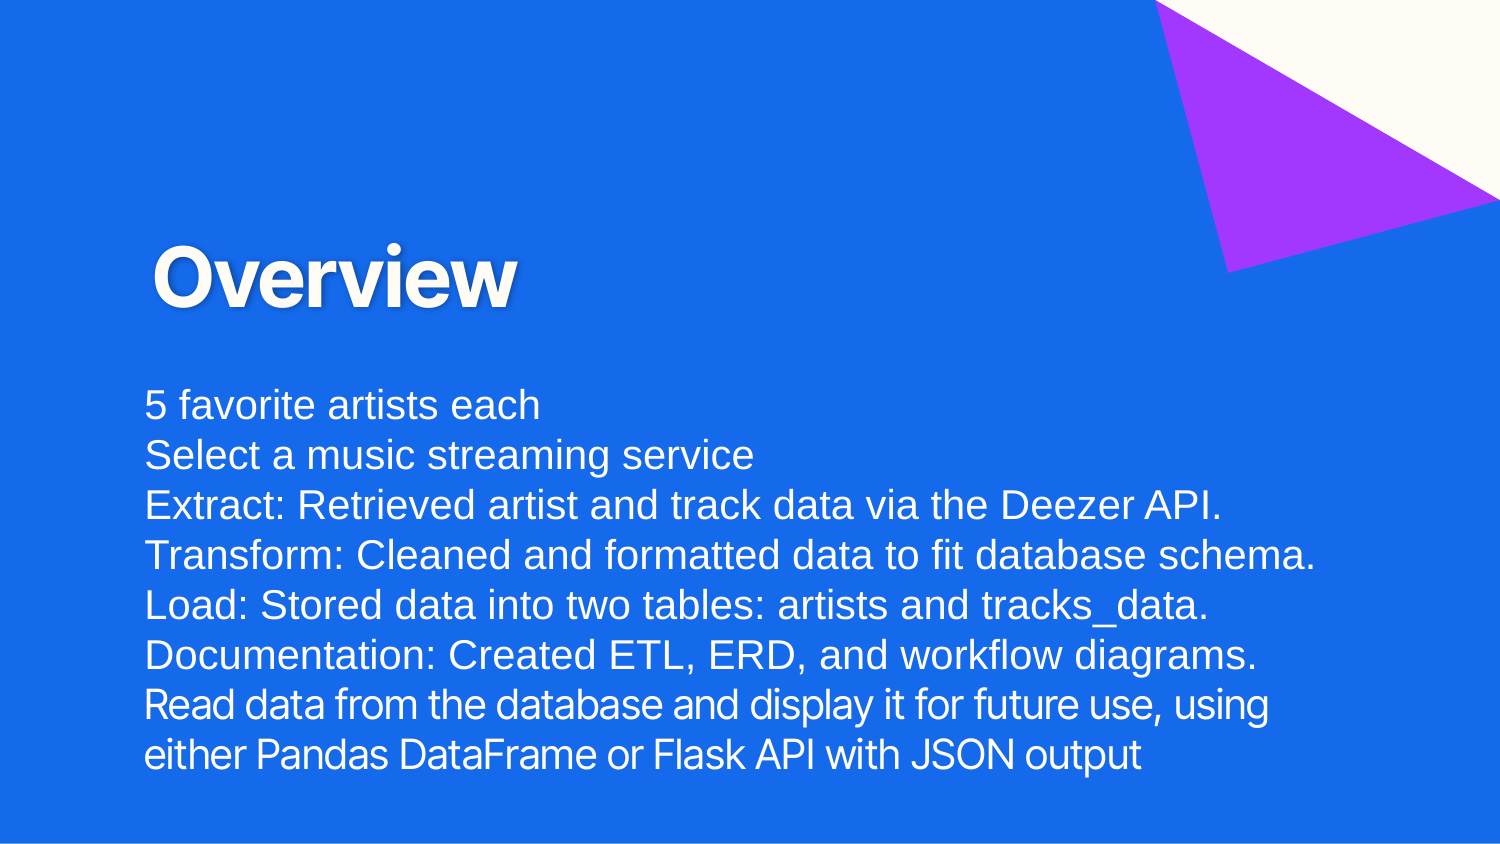

# Overview
5 favorite artists each
Select a music streaming service
Extract: Retrieved artist and track data via the Deezer API.
Transform: Cleaned and formatted data to fit database schema.
Load: Stored data into two tables: artists and tracks_data.
Documentation: Created ETL, ERD, and workflow diagrams.
Read data from the database and display it for future use, using either Pandas DataFrame or Flask API with JSON output